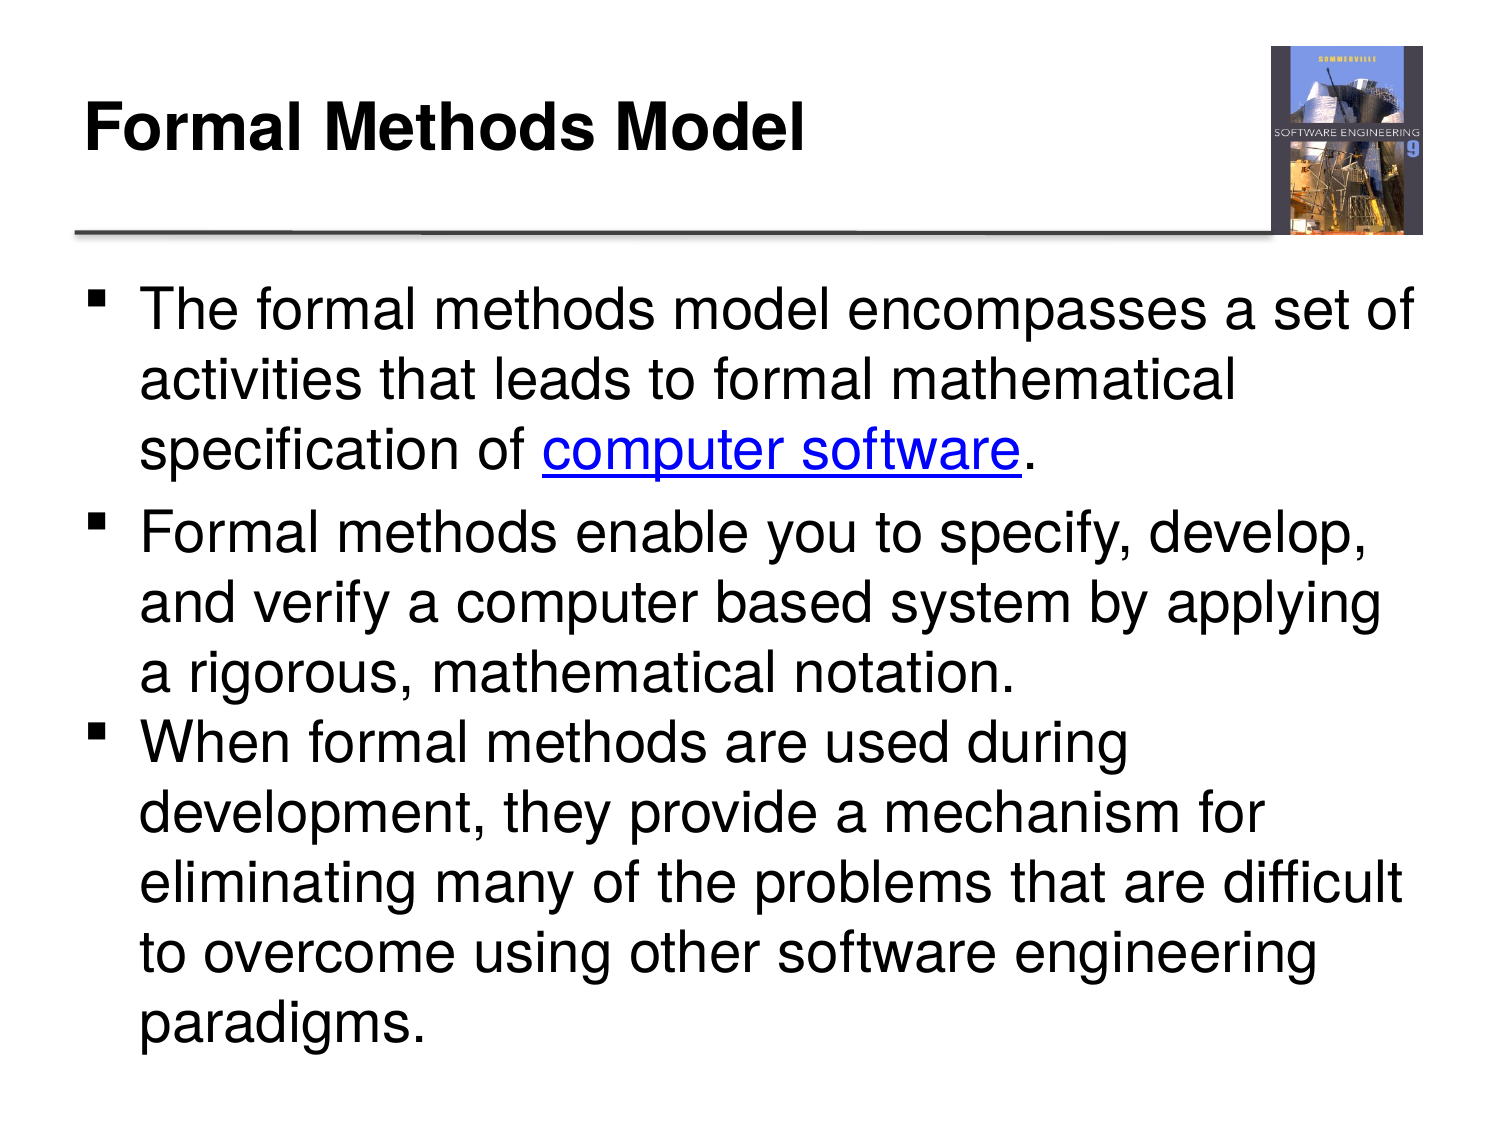

# Formal Methods Model
The formal methods model encompasses a set of activities that leads to formal mathematical specification of computer software.
Formal methods enable you to specify, develop, and verify a computer based system by applying a rigorous, mathematical notation.
When formal methods are used during development, they provide a mechanism for eliminating many of the problems that are difficult to overcome using other software engineering paradigms.